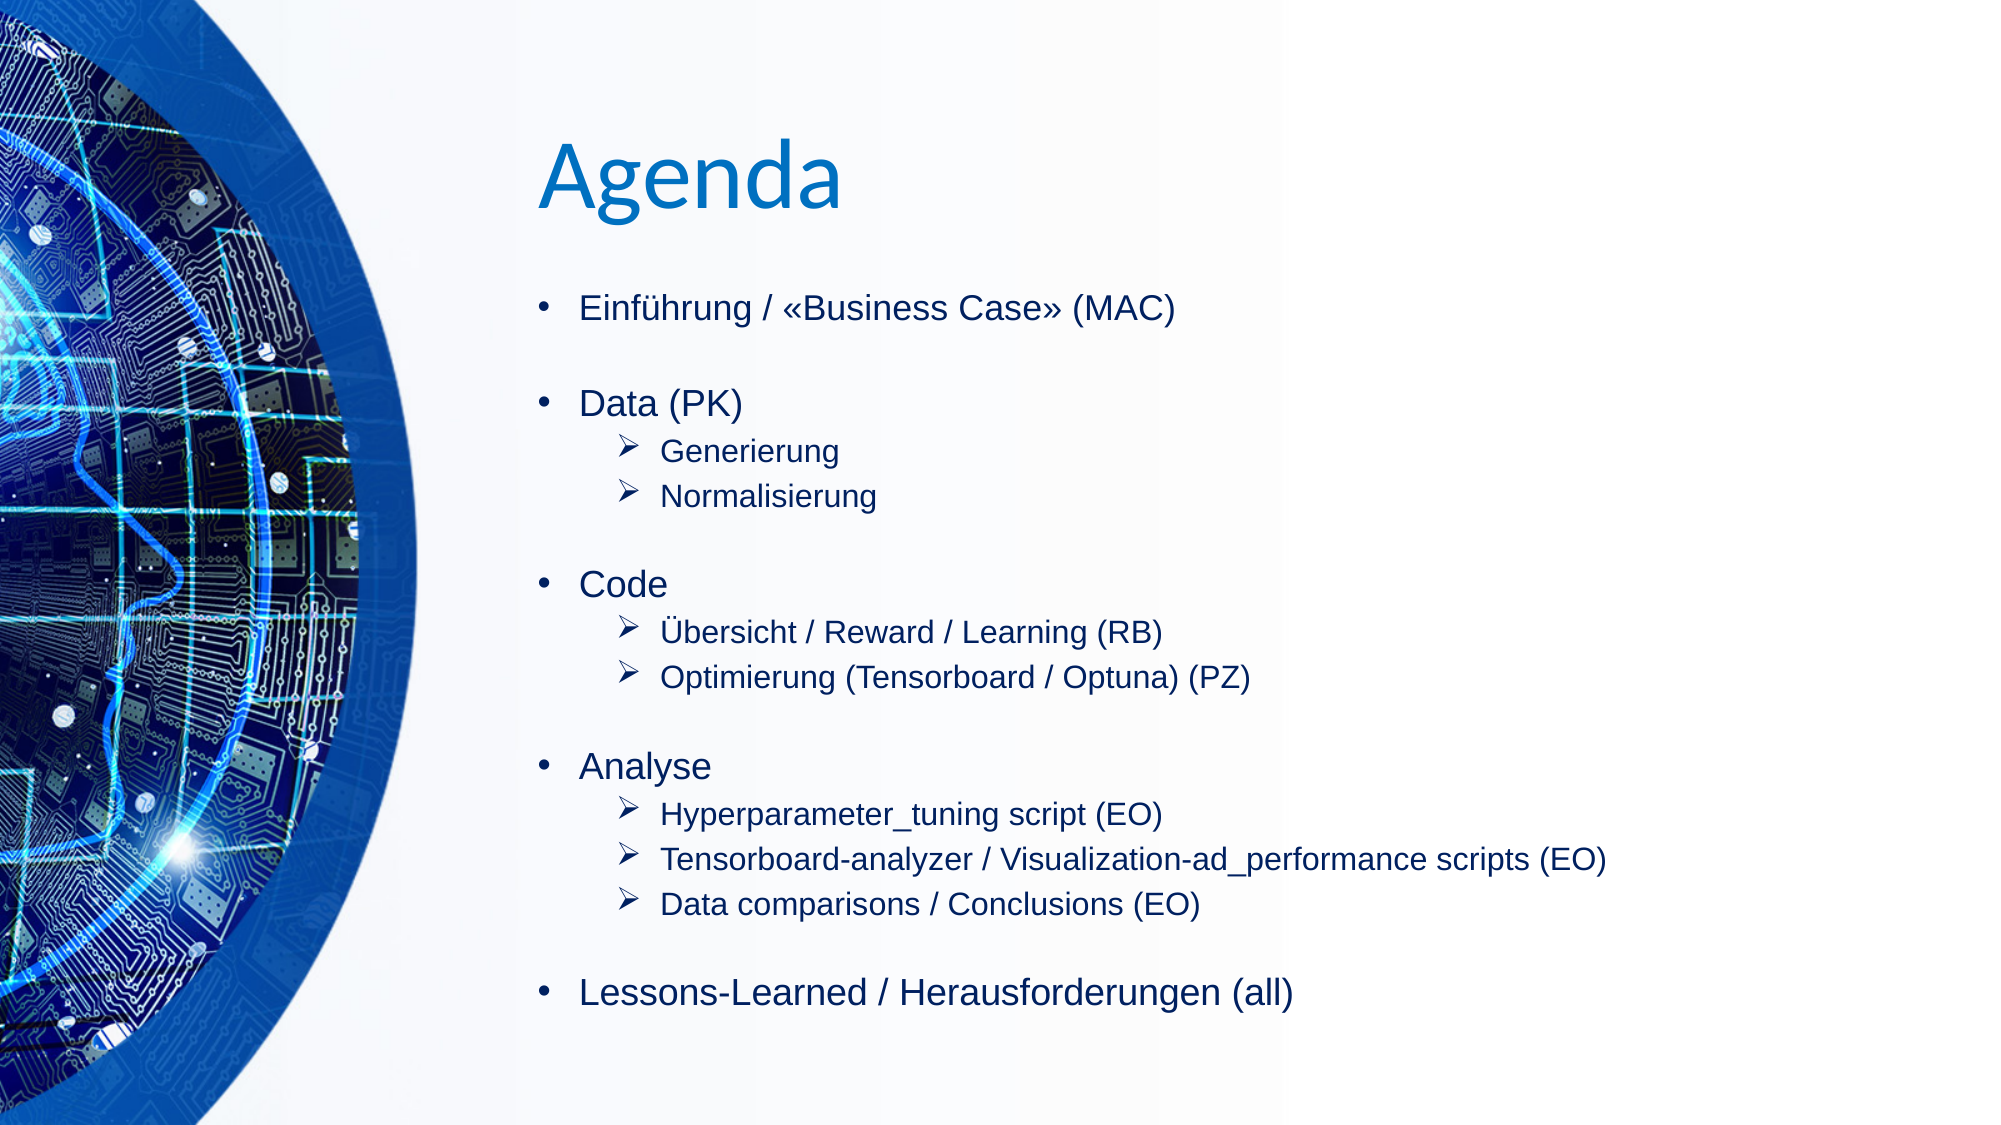

# Agenda
Einführung / «Business Case» (MAC)
Data (PK)
Generierung
Normalisierung
Code
Übersicht / Reward / Learning (RB)
Optimierung (Tensorboard / Optuna) (PZ)
Analyse
Hyperparameter_tuning script (EO)
Tensorboard-analyzer / Visualization-ad_performance scripts (EO)
Data comparisons / Conclusions (EO)
Lessons-Learned / Herausforderungen (all)